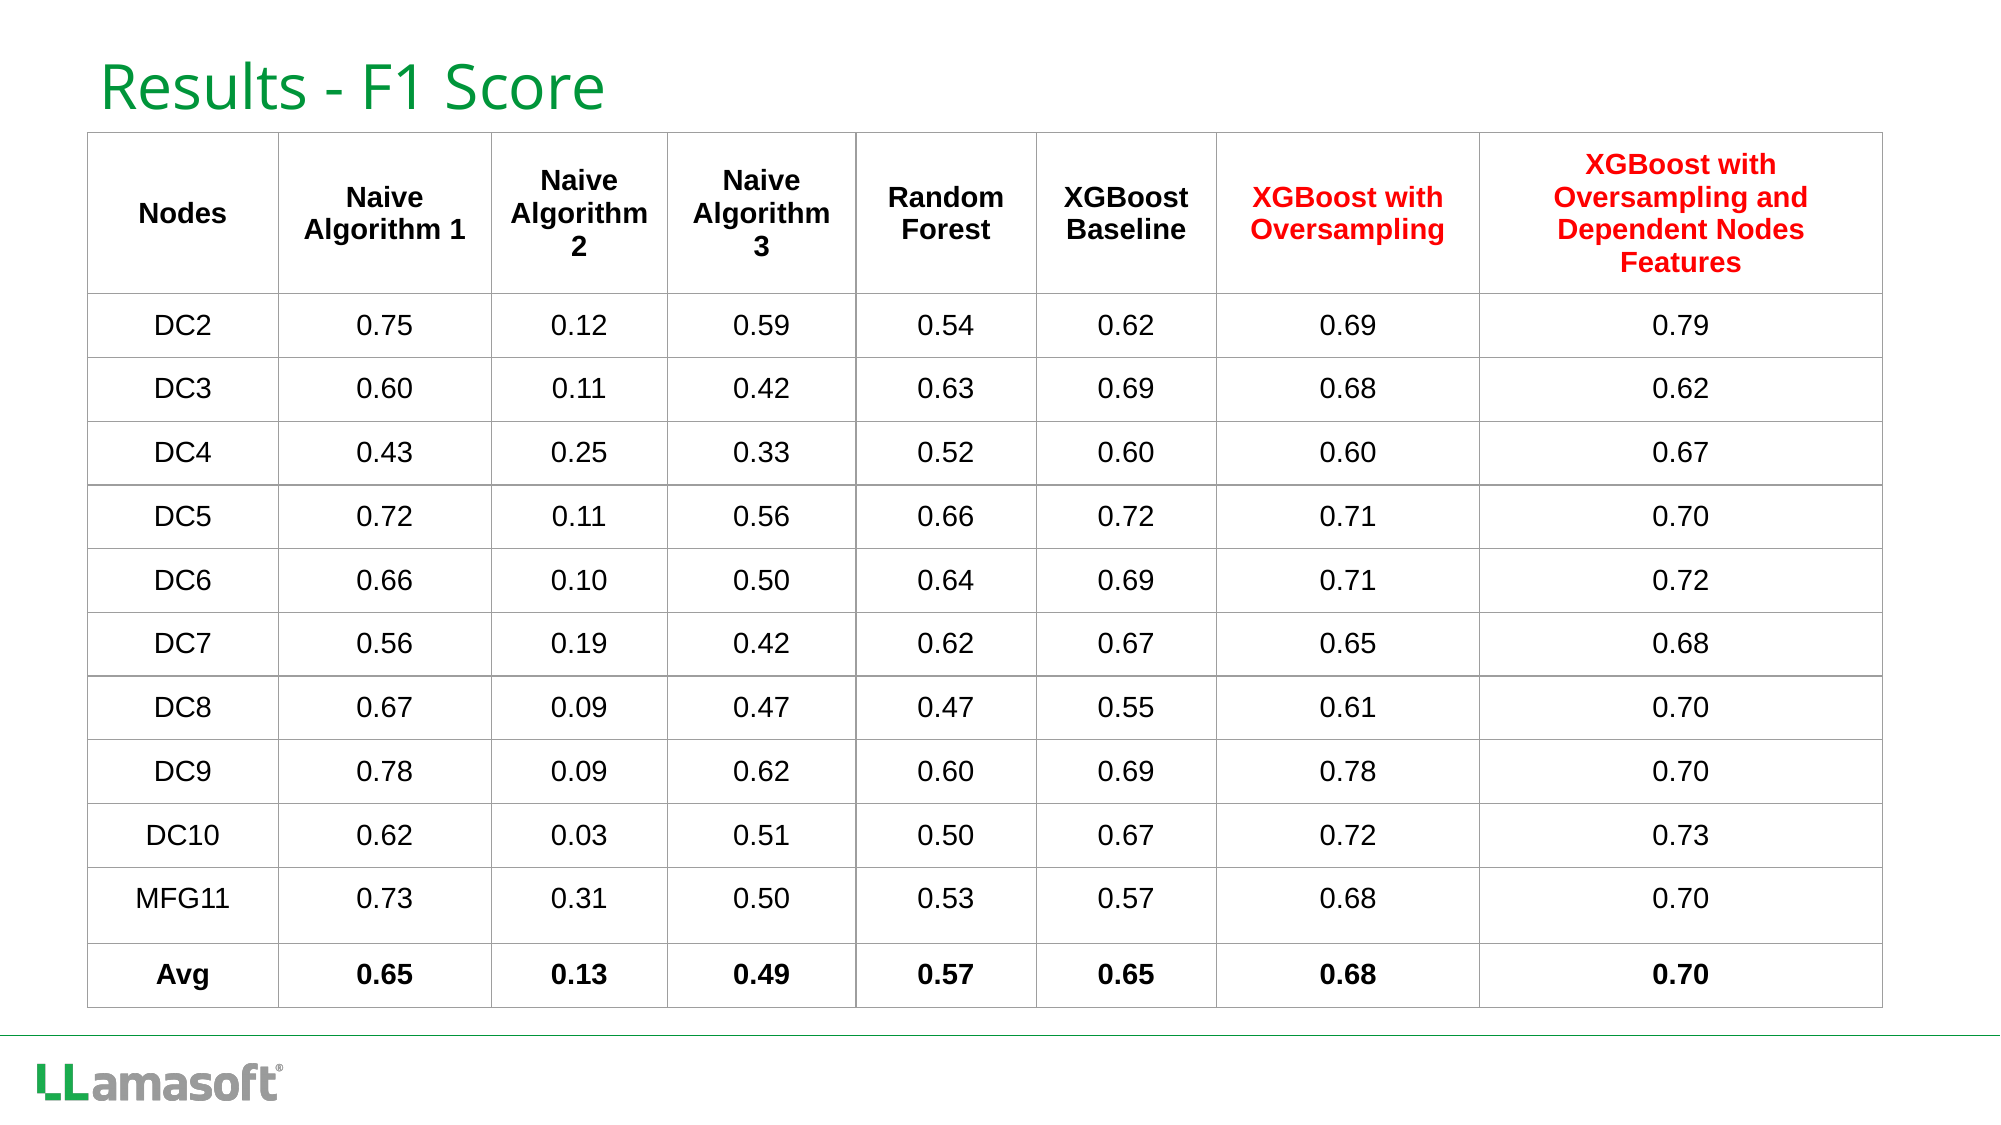

# Results - F1 Score
| Nodes | Naive Algorithm 1 | Naive Algorithm 2 | Naive Algorithm 3 | Random Forest | XGBoost Baseline | XGBoost with Oversampling | XGBoost with Oversampling and Dependent Nodes Features |
| --- | --- | --- | --- | --- | --- | --- | --- |
| DC2 | 0.75 | 0.12 | 0.59 | 0.54 | 0.62 | 0.69 | 0.79 |
| DC3 | 0.60 | 0.11 | 0.42 | 0.63 | 0.69 | 0.68 | 0.62 |
| DC4 | 0.43 | 0.25 | 0.33 | 0.52 | 0.60 | 0.60 | 0.67 |
| DC5 | 0.72 | 0.11 | 0.56 | 0.66 | 0.72 | 0.71 | 0.70 |
| DC6 | 0.66 | 0.10 | 0.50 | 0.64 | 0.69 | 0.71 | 0.72 |
| DC7 | 0.56 | 0.19 | 0.42 | 0.62 | 0.67 | 0.65 | 0.68 |
| DC8 | 0.67 | 0.09 | 0.47 | 0.47 | 0.55 | 0.61 | 0.70 |
| DC9 | 0.78 | 0.09 | 0.62 | 0.60 | 0.69 | 0.78 | 0.70 |
| DC10 | 0.62 | 0.03 | 0.51 | 0.50 | 0.67 | 0.72 | 0.73 |
| MFG11 | 0.73 | 0.31 | 0.50 | 0.53 | 0.57 | 0.68 | 0.70 |
| Avg | 0.65 | 0.13 | 0.49 | 0.57 | 0.65 | 0.68 | 0.70 |